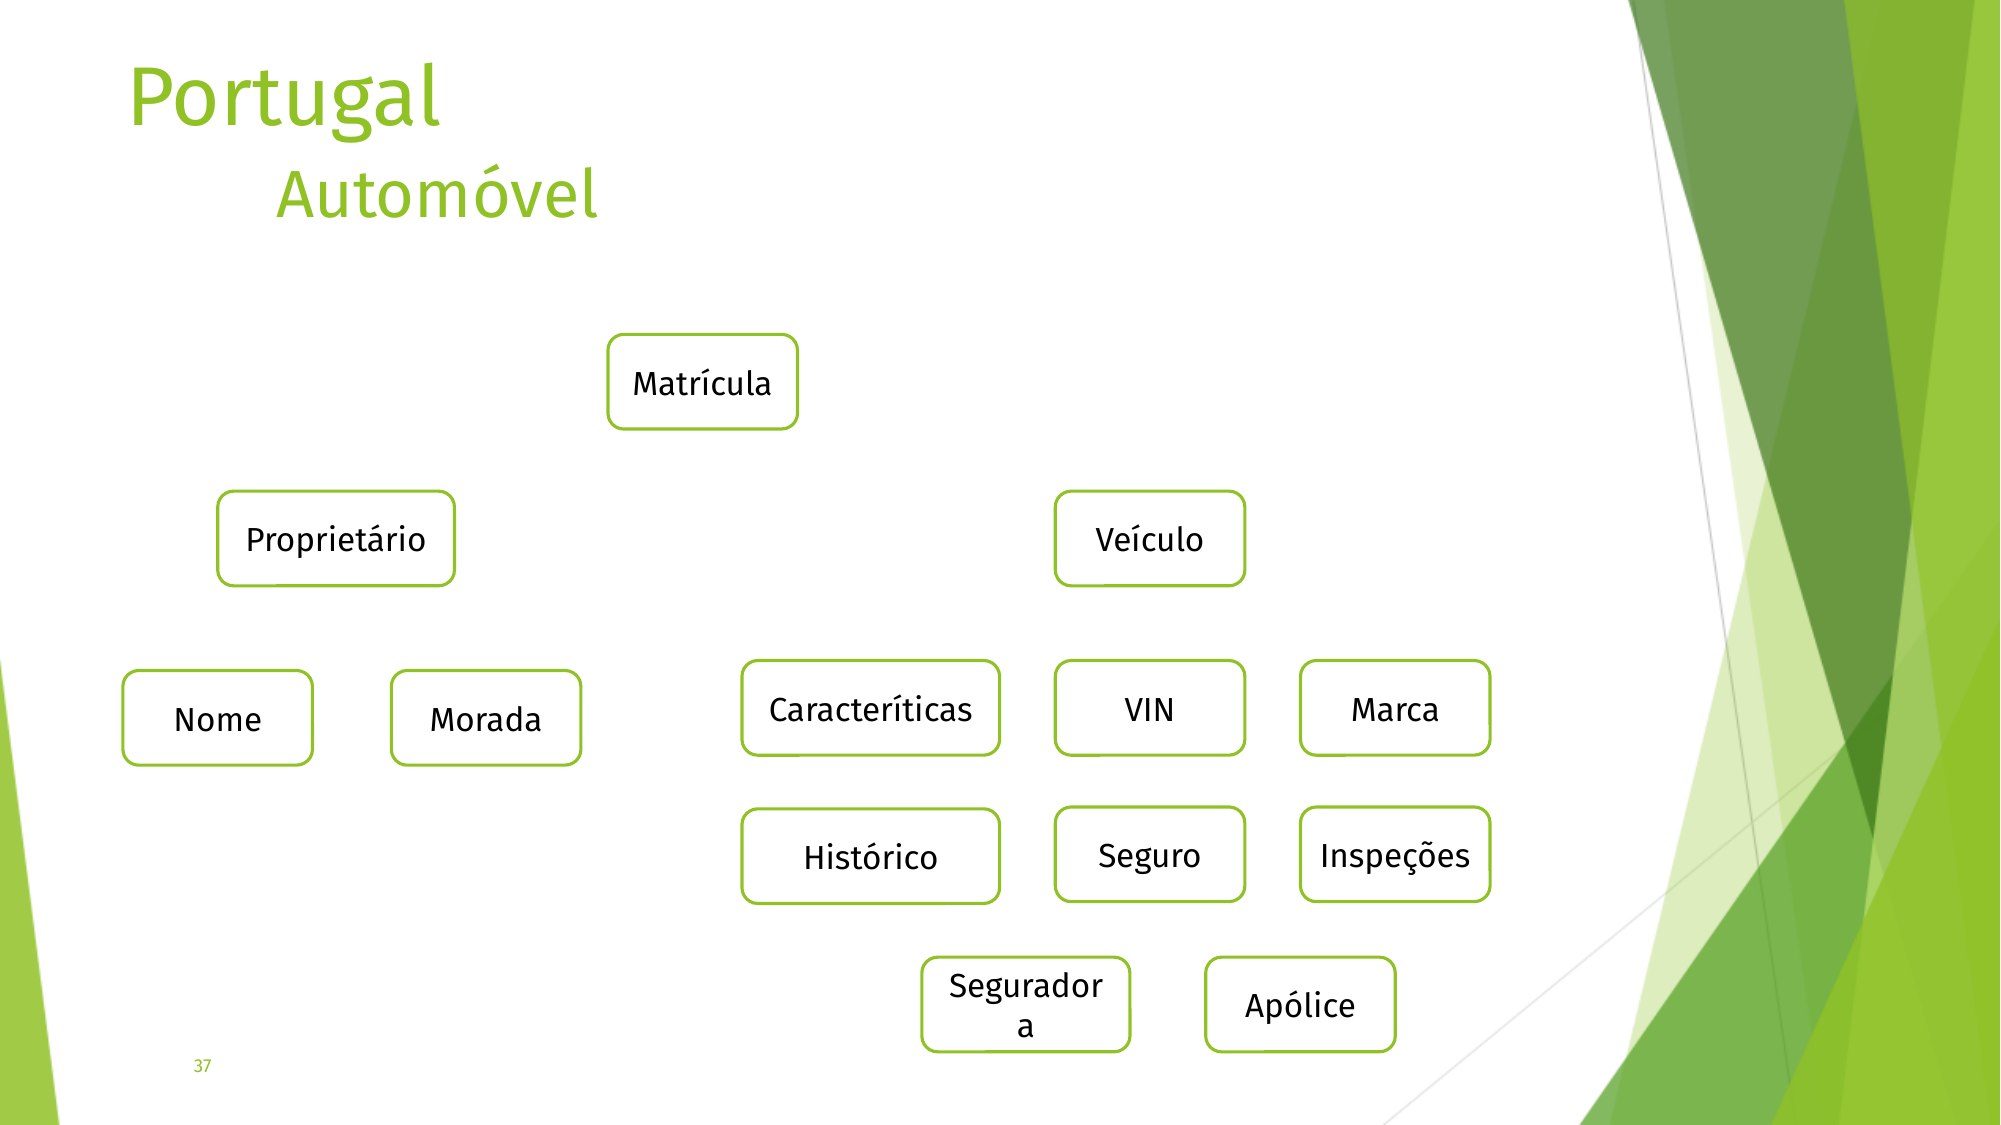

# Portugal Automóvel
Matrícula
Proprietário
Veículo
Marca
Caracteríticas
VIN
Nome
Morada
Inspeções
Seguro
Histórico
Seguradora
Apólice
37